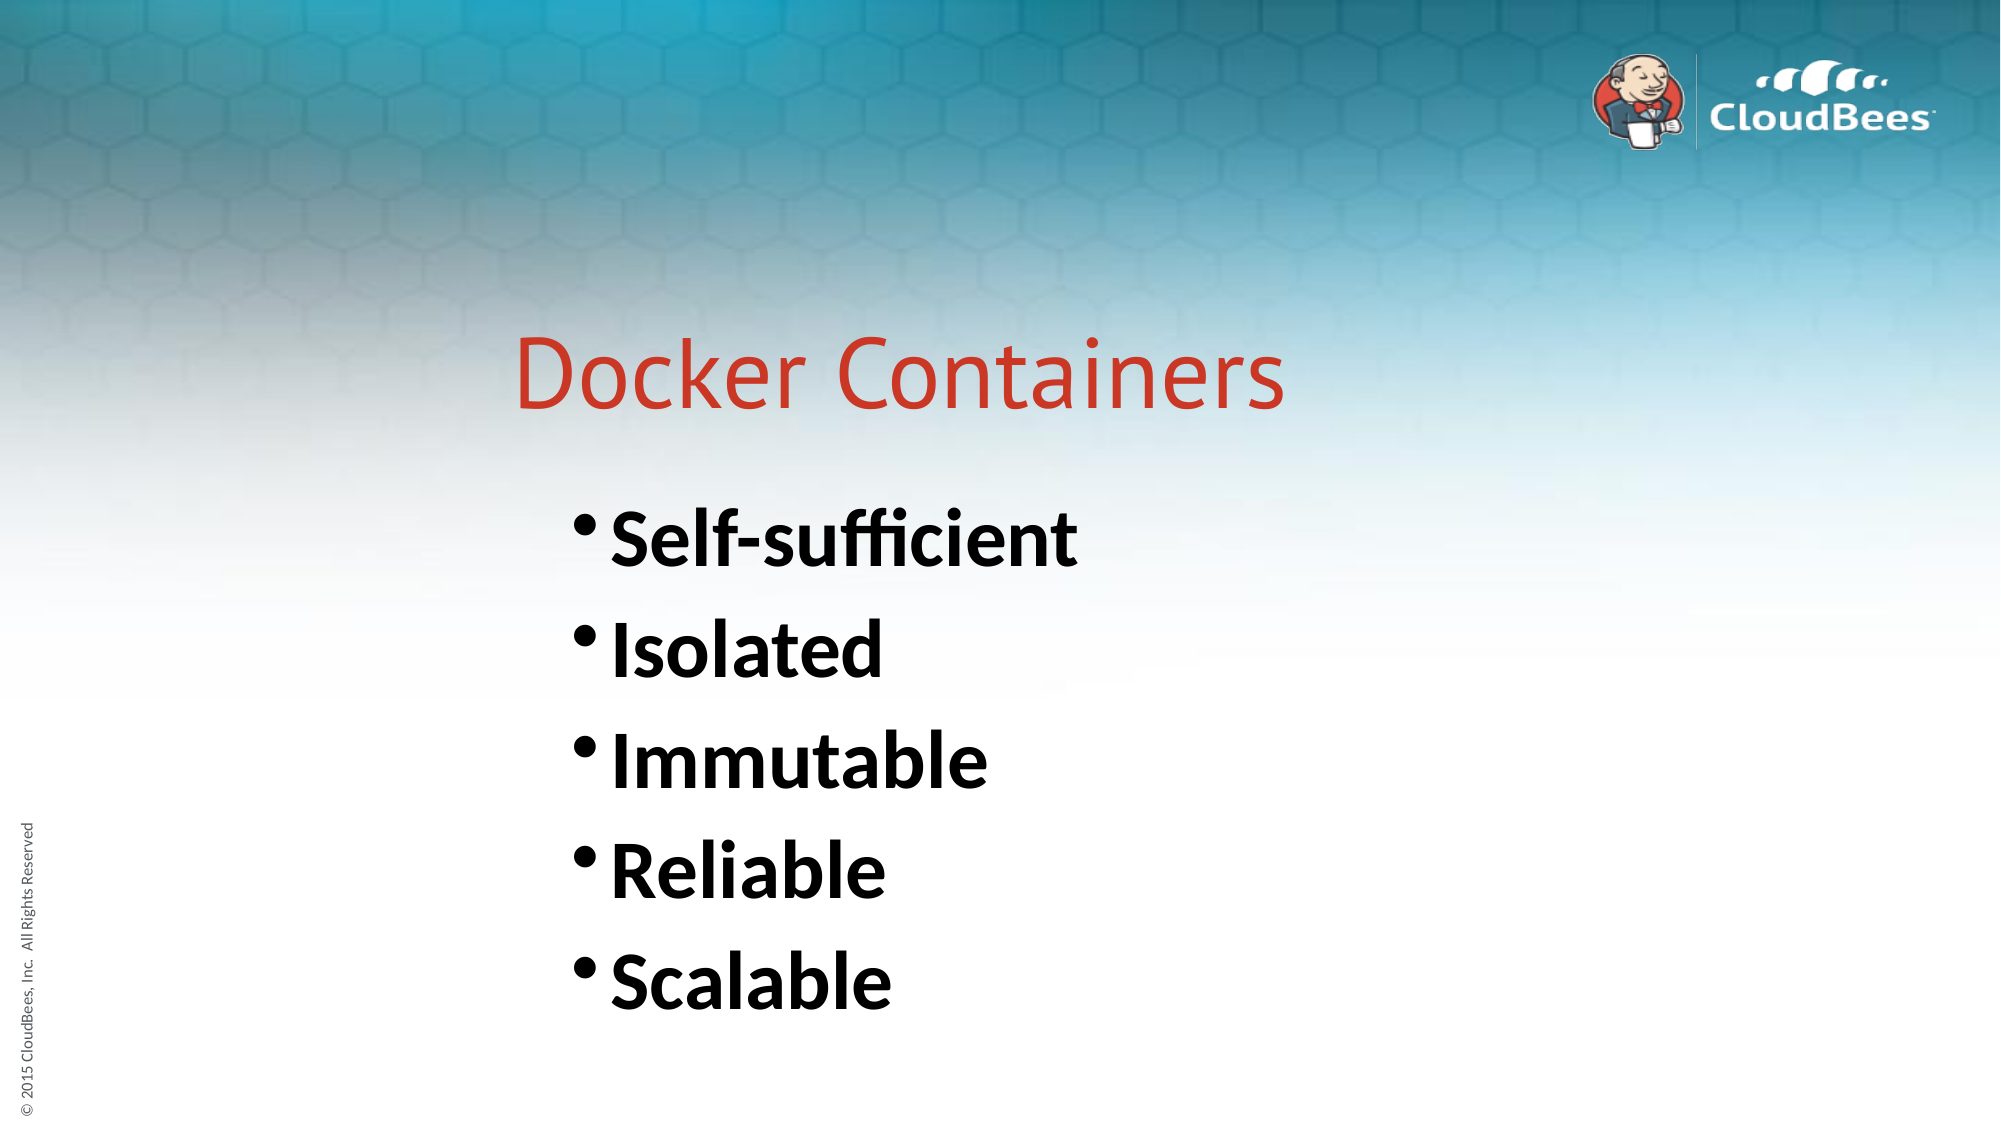

# Docker Containers
Self-sufficient
Isolated
Immutable
Reliable
Scalable